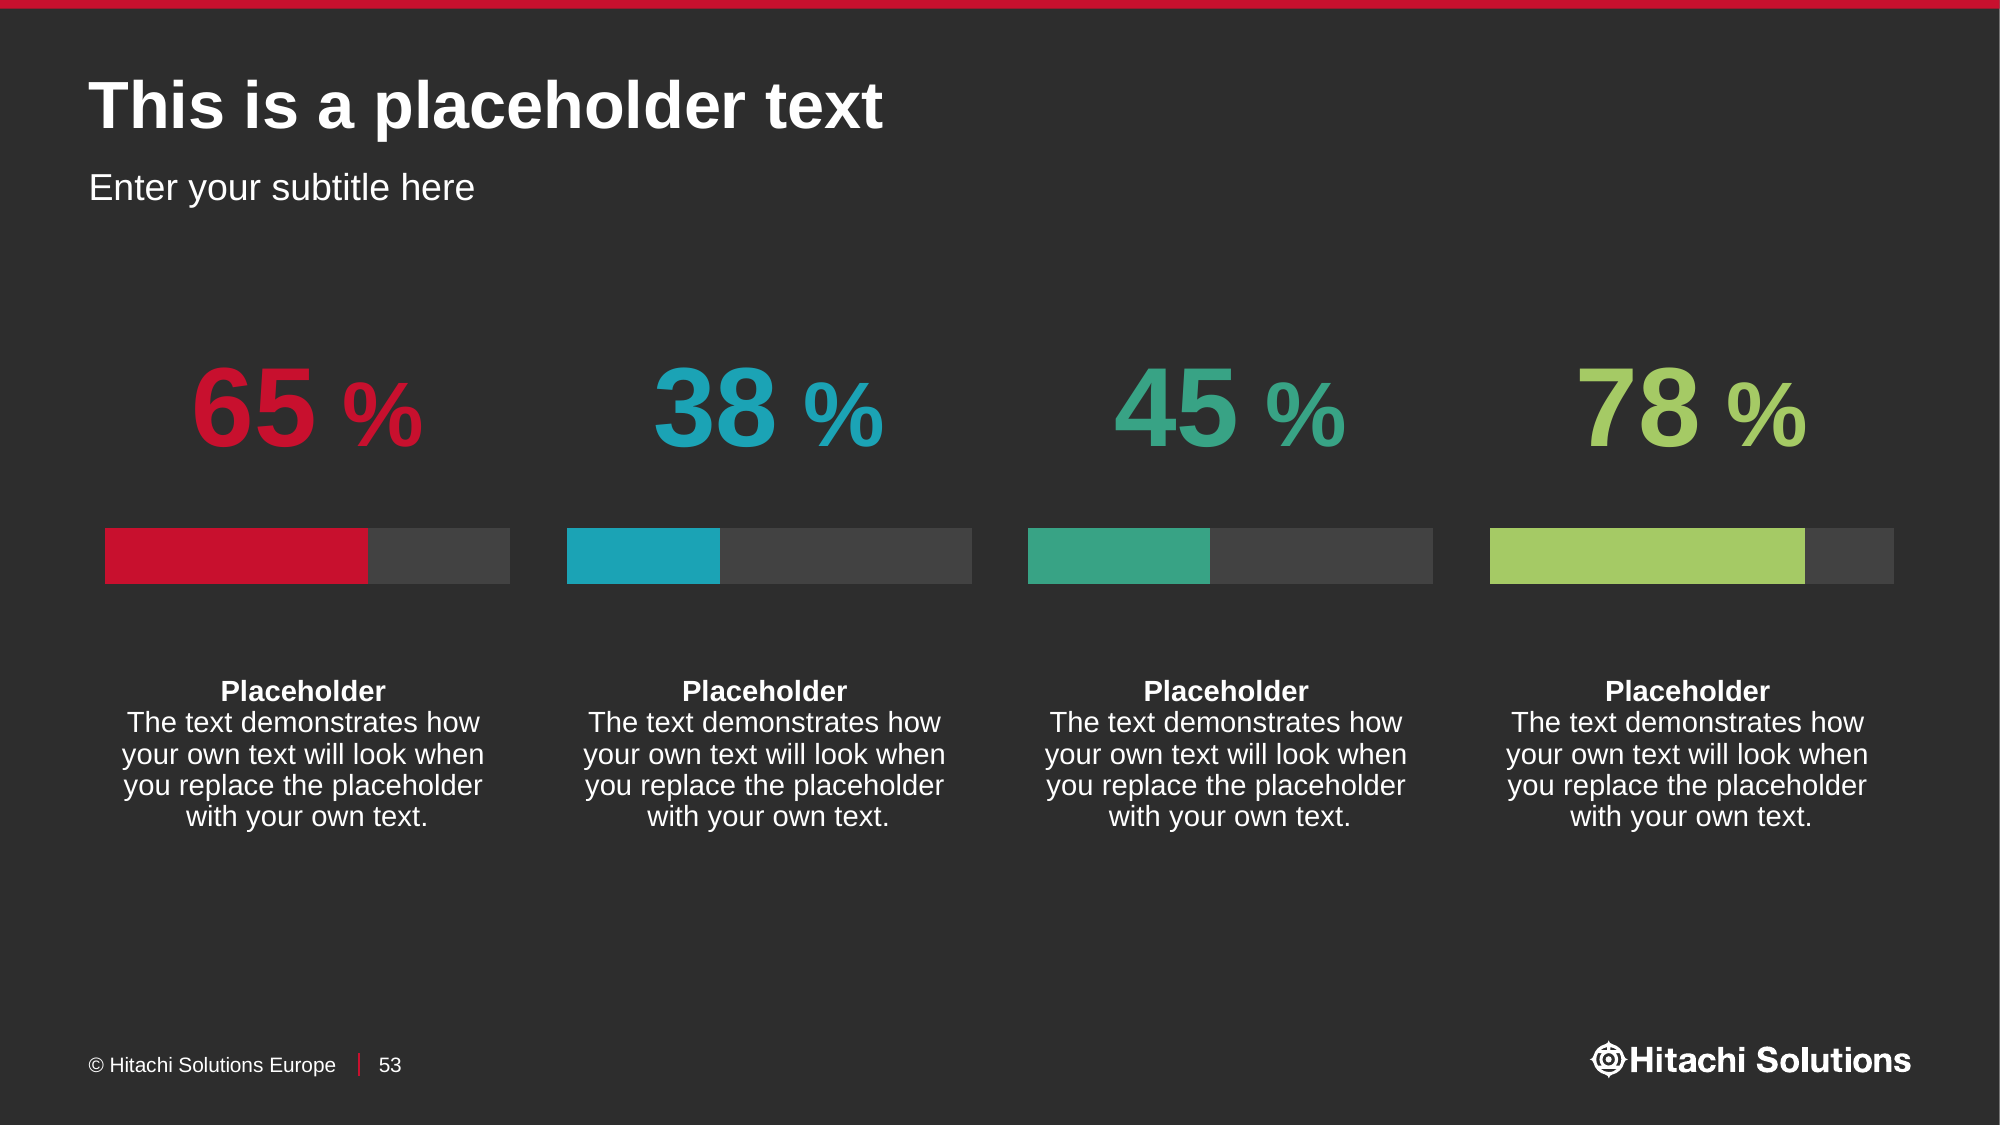

# This is a placeholder text
Enter your subtitle here

### Chart

| Category | Datenreihe 1 | Datenreihe 2 |
|---|---|---|
| Kategorie 1 | 65.0 | 35.0 |
65 %

### Chart

| Category | Datenreihe 1 | Datenreihe 2 |
|---|---|---|
| Kategorie 1 | 38.0 | 62.0 |
38 %
45 %

### Chart

| Category | Datenreihe 1 | Datenreihe 2 |
|---|---|---|
| Kategorie 1 | 45.0 | 55.0 |
78 %

### Chart

| Category | Datenreihe 1 | Datenreihe 2 |
|---|---|---|
| Kategorie 1 | 78.0 | 22.0 |
Placeholder
The text demonstrates how
your own text will look when
you replace the placeholder
with your own text.

Placeholder
The text demonstrates how
your own text will look when
you replace the placeholder
with your own text.

Placeholder
The text demonstrates how
your own text will look when
you replace the placeholder
with your own text.

Placeholder
The text demonstrates how
your own text will look when
you replace the placeholder
with your own text.

© Hitachi Solutions Europe
53